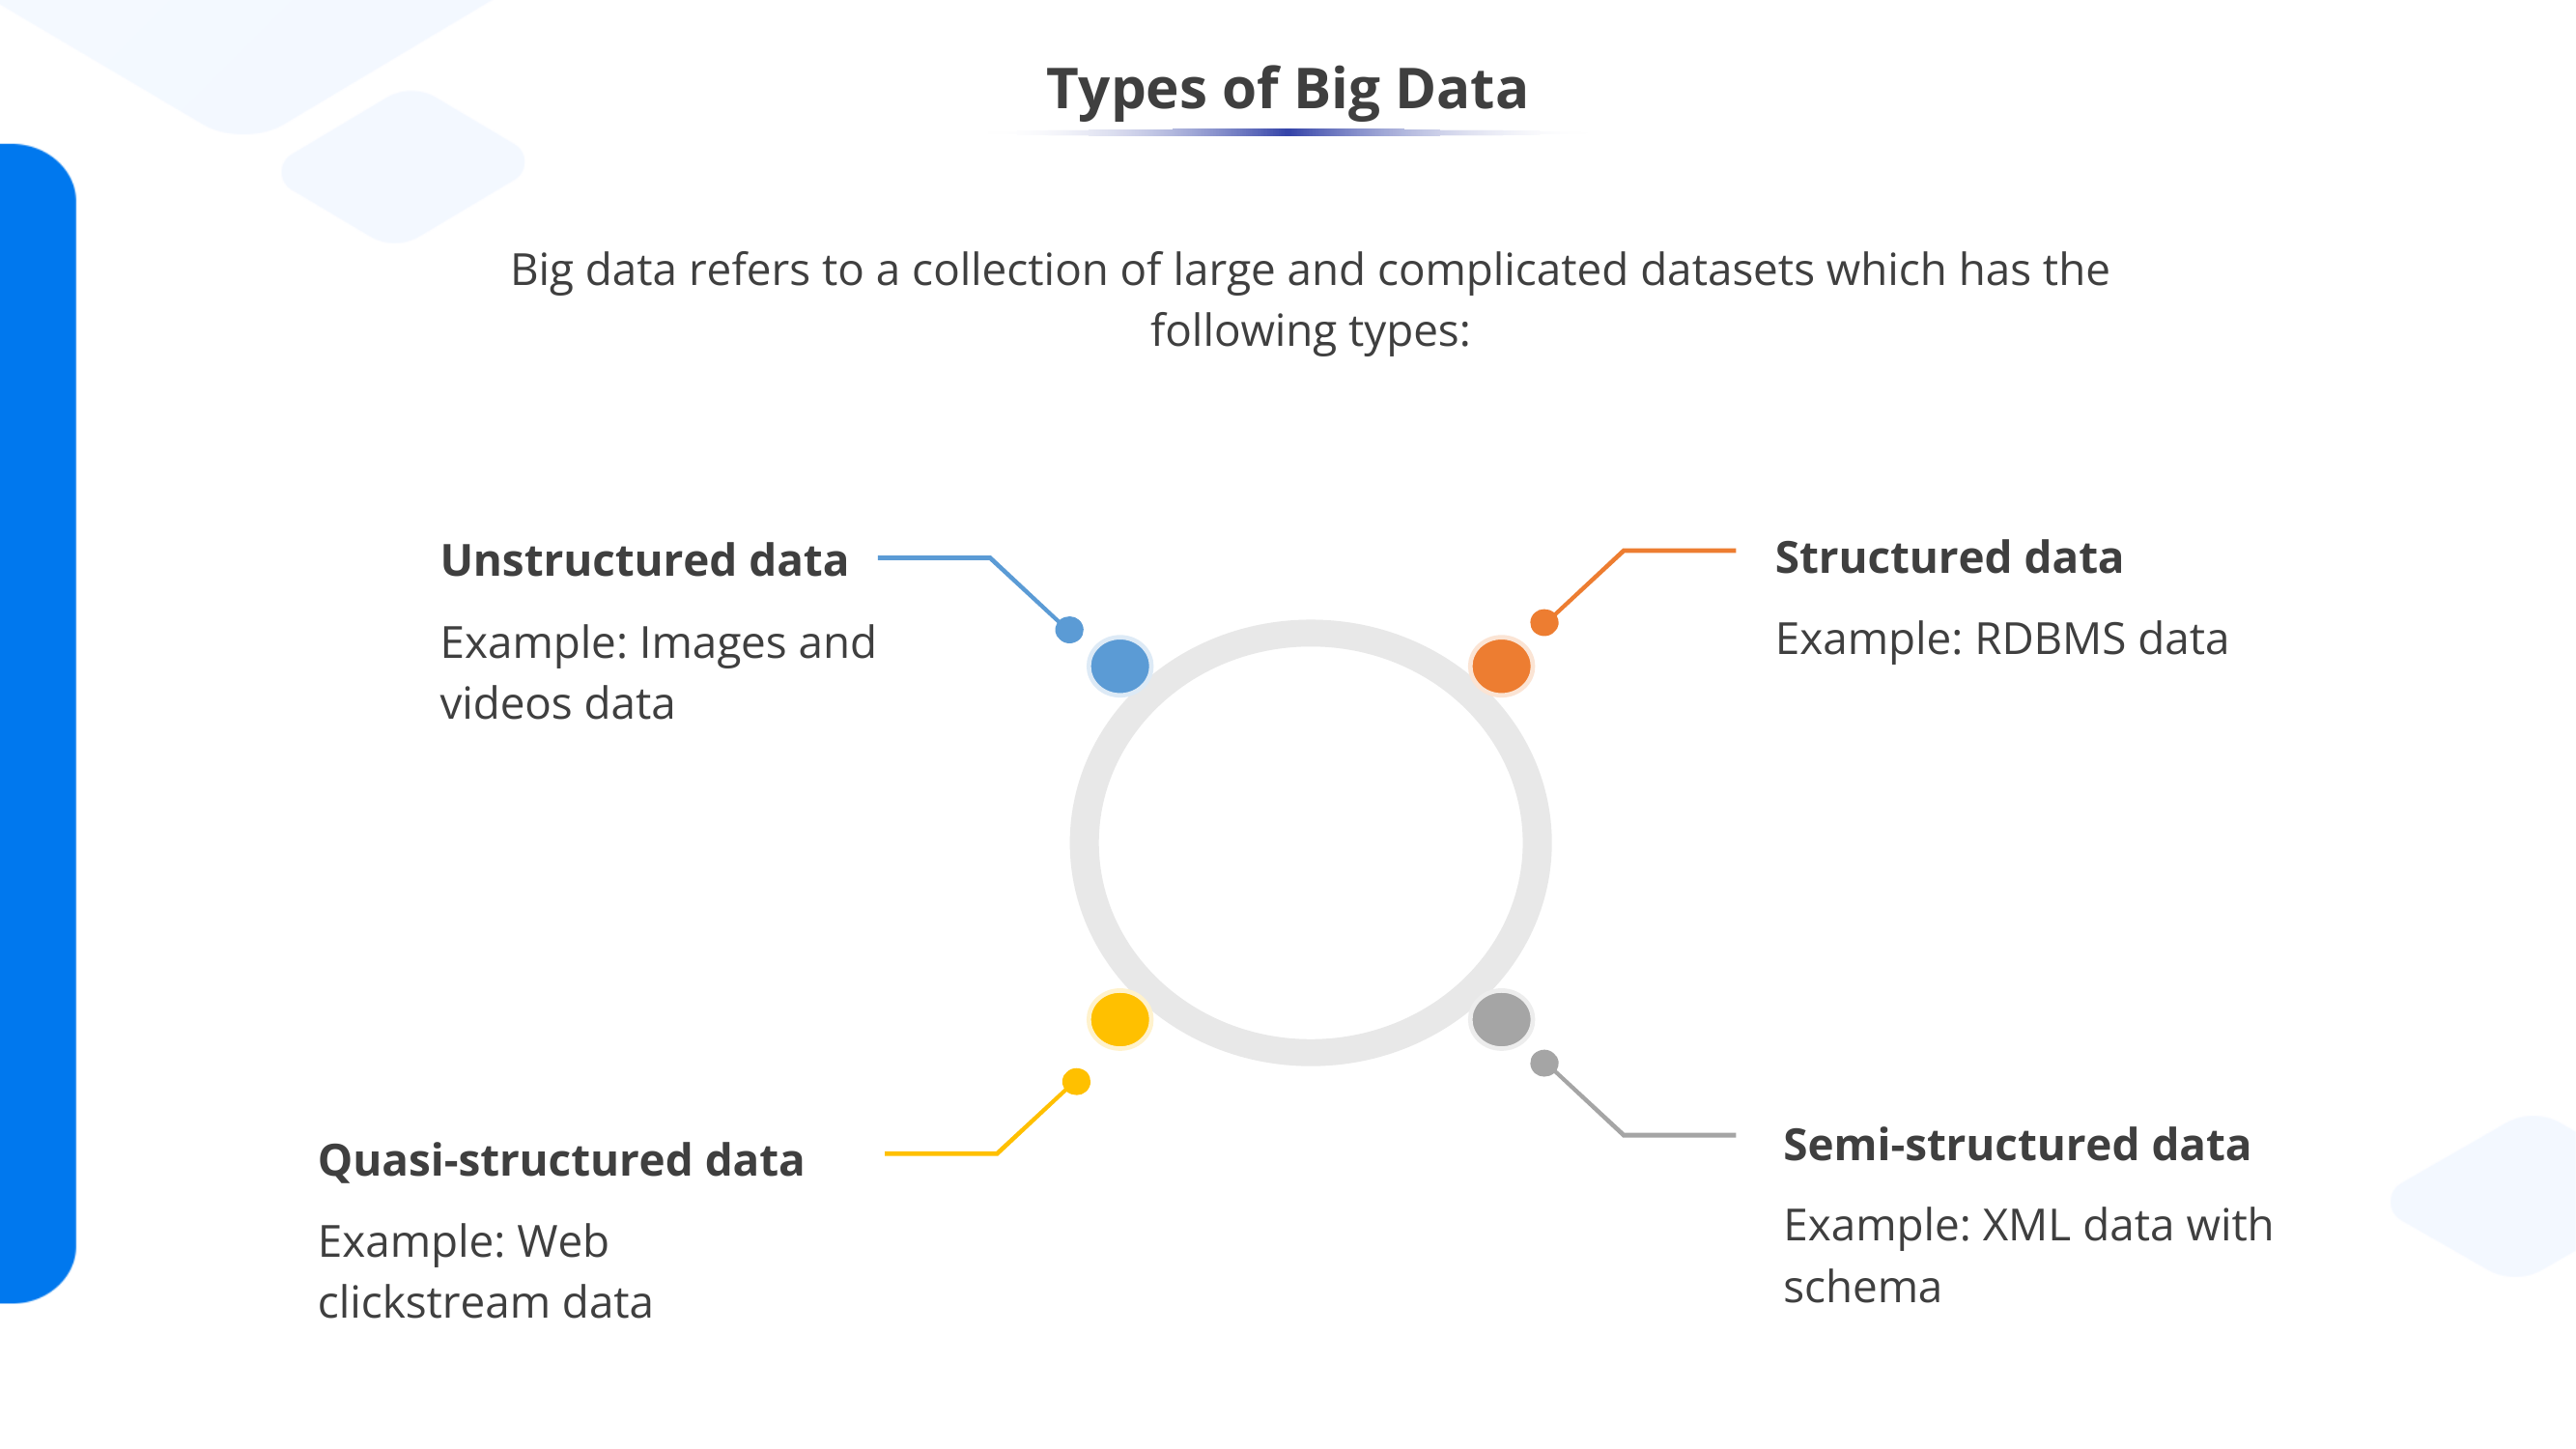

# Types of Big Data

Big data refers to a collection of large and complicated datasets which has the following types:
Structured data
Example: RDBMS data
Unstructured data
Example: Images and videos data

Semi-structured data
Example: XML data with schema

Quasi-structured data
Example: Web clickstream data